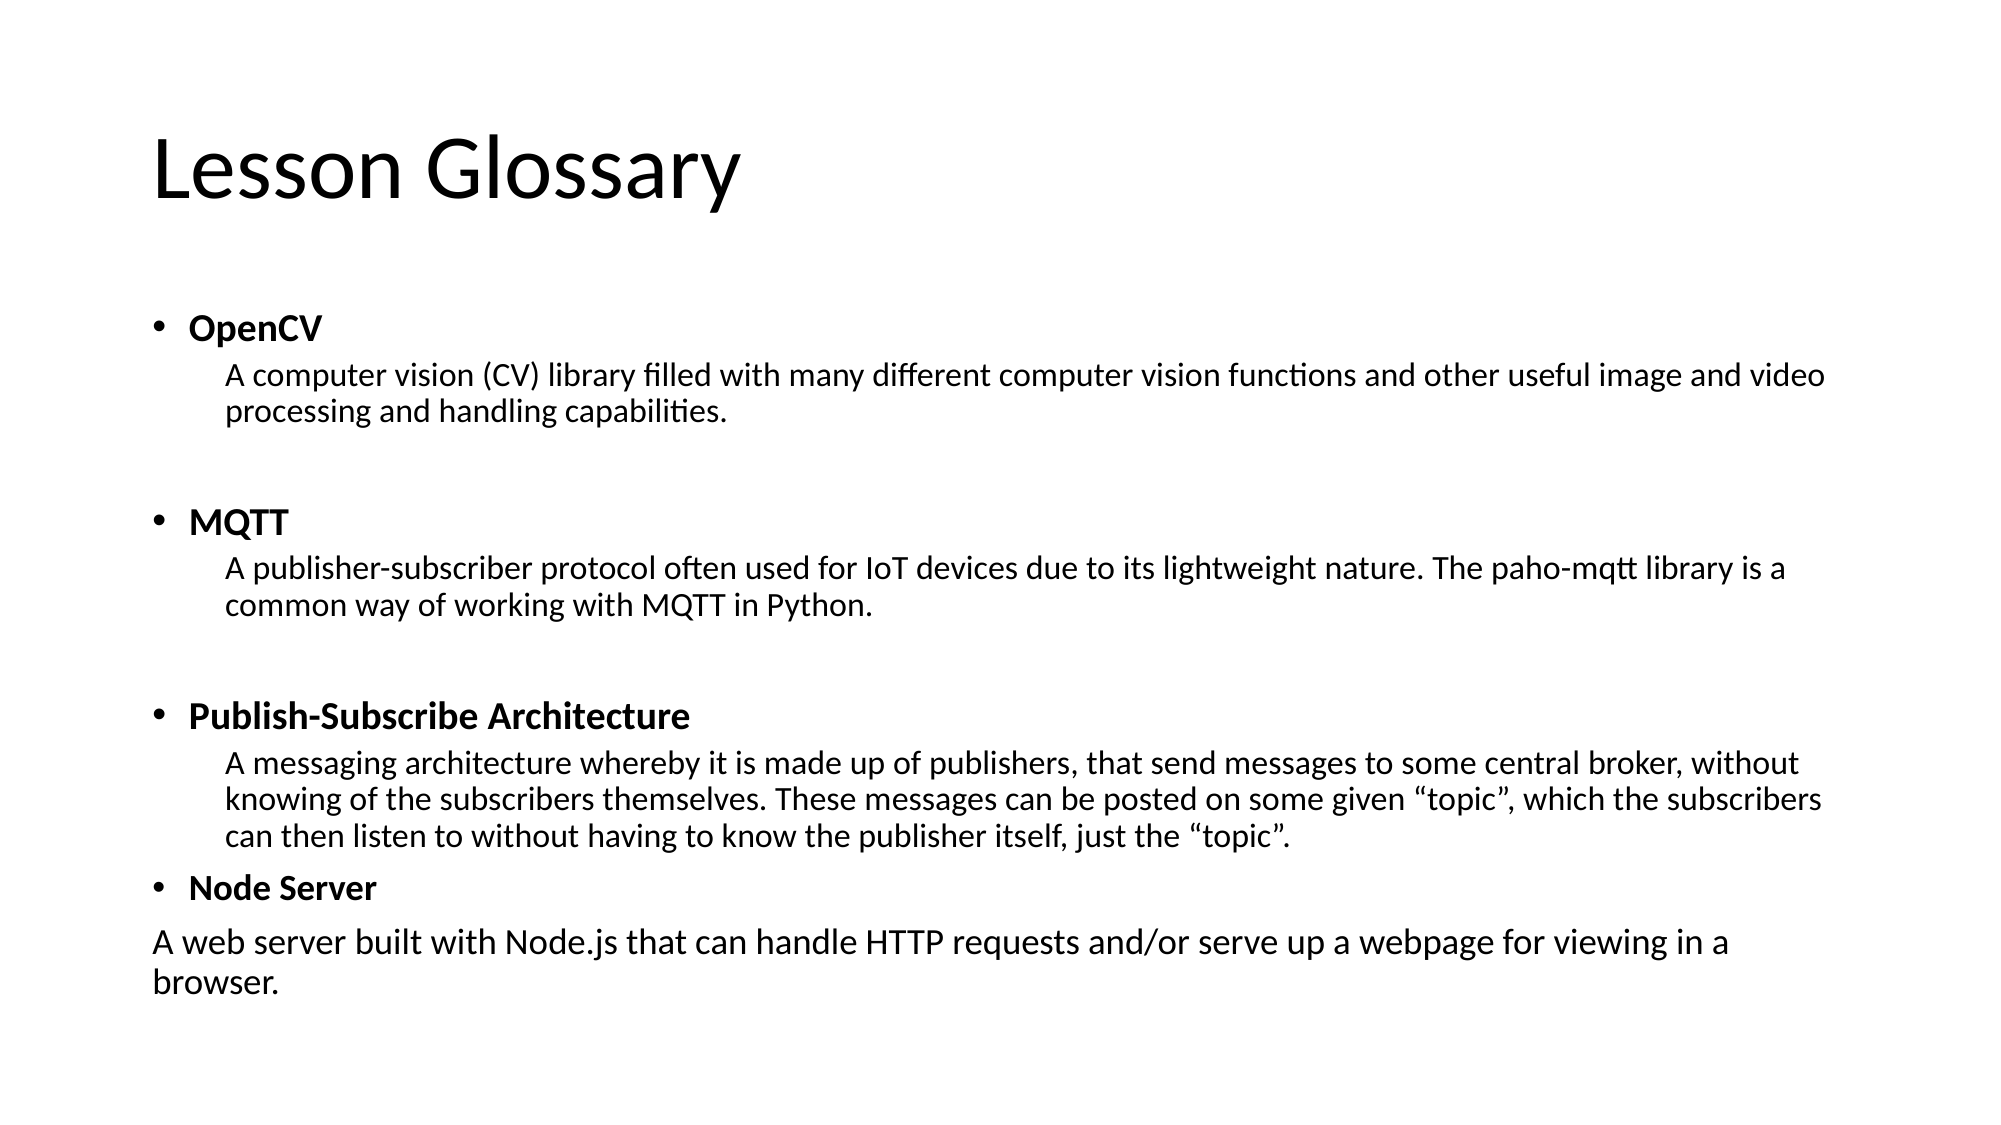

# Lesson Glossary
OpenCV
A computer vision (CV) library filled with many different computer vision functions and other useful image and video processing and handling capabilities.

MQTT
A publisher-subscriber protocol often used for IoT devices due to its lightweight nature. The paho-mqtt library is a common way of working with MQTT in Python.

Publish-Subscribe Architecture
A messaging architecture whereby it is made up of publishers, that send messages to some central broker, without knowing of the subscribers themselves. These messages can be posted on some given “topic”, which the subscribers can then listen to without having to know the publisher itself, just the “topic”.
Node Server
A web server built with Node.js that can handle HTTP requests and/or serve up a webpage for viewing in a browser.